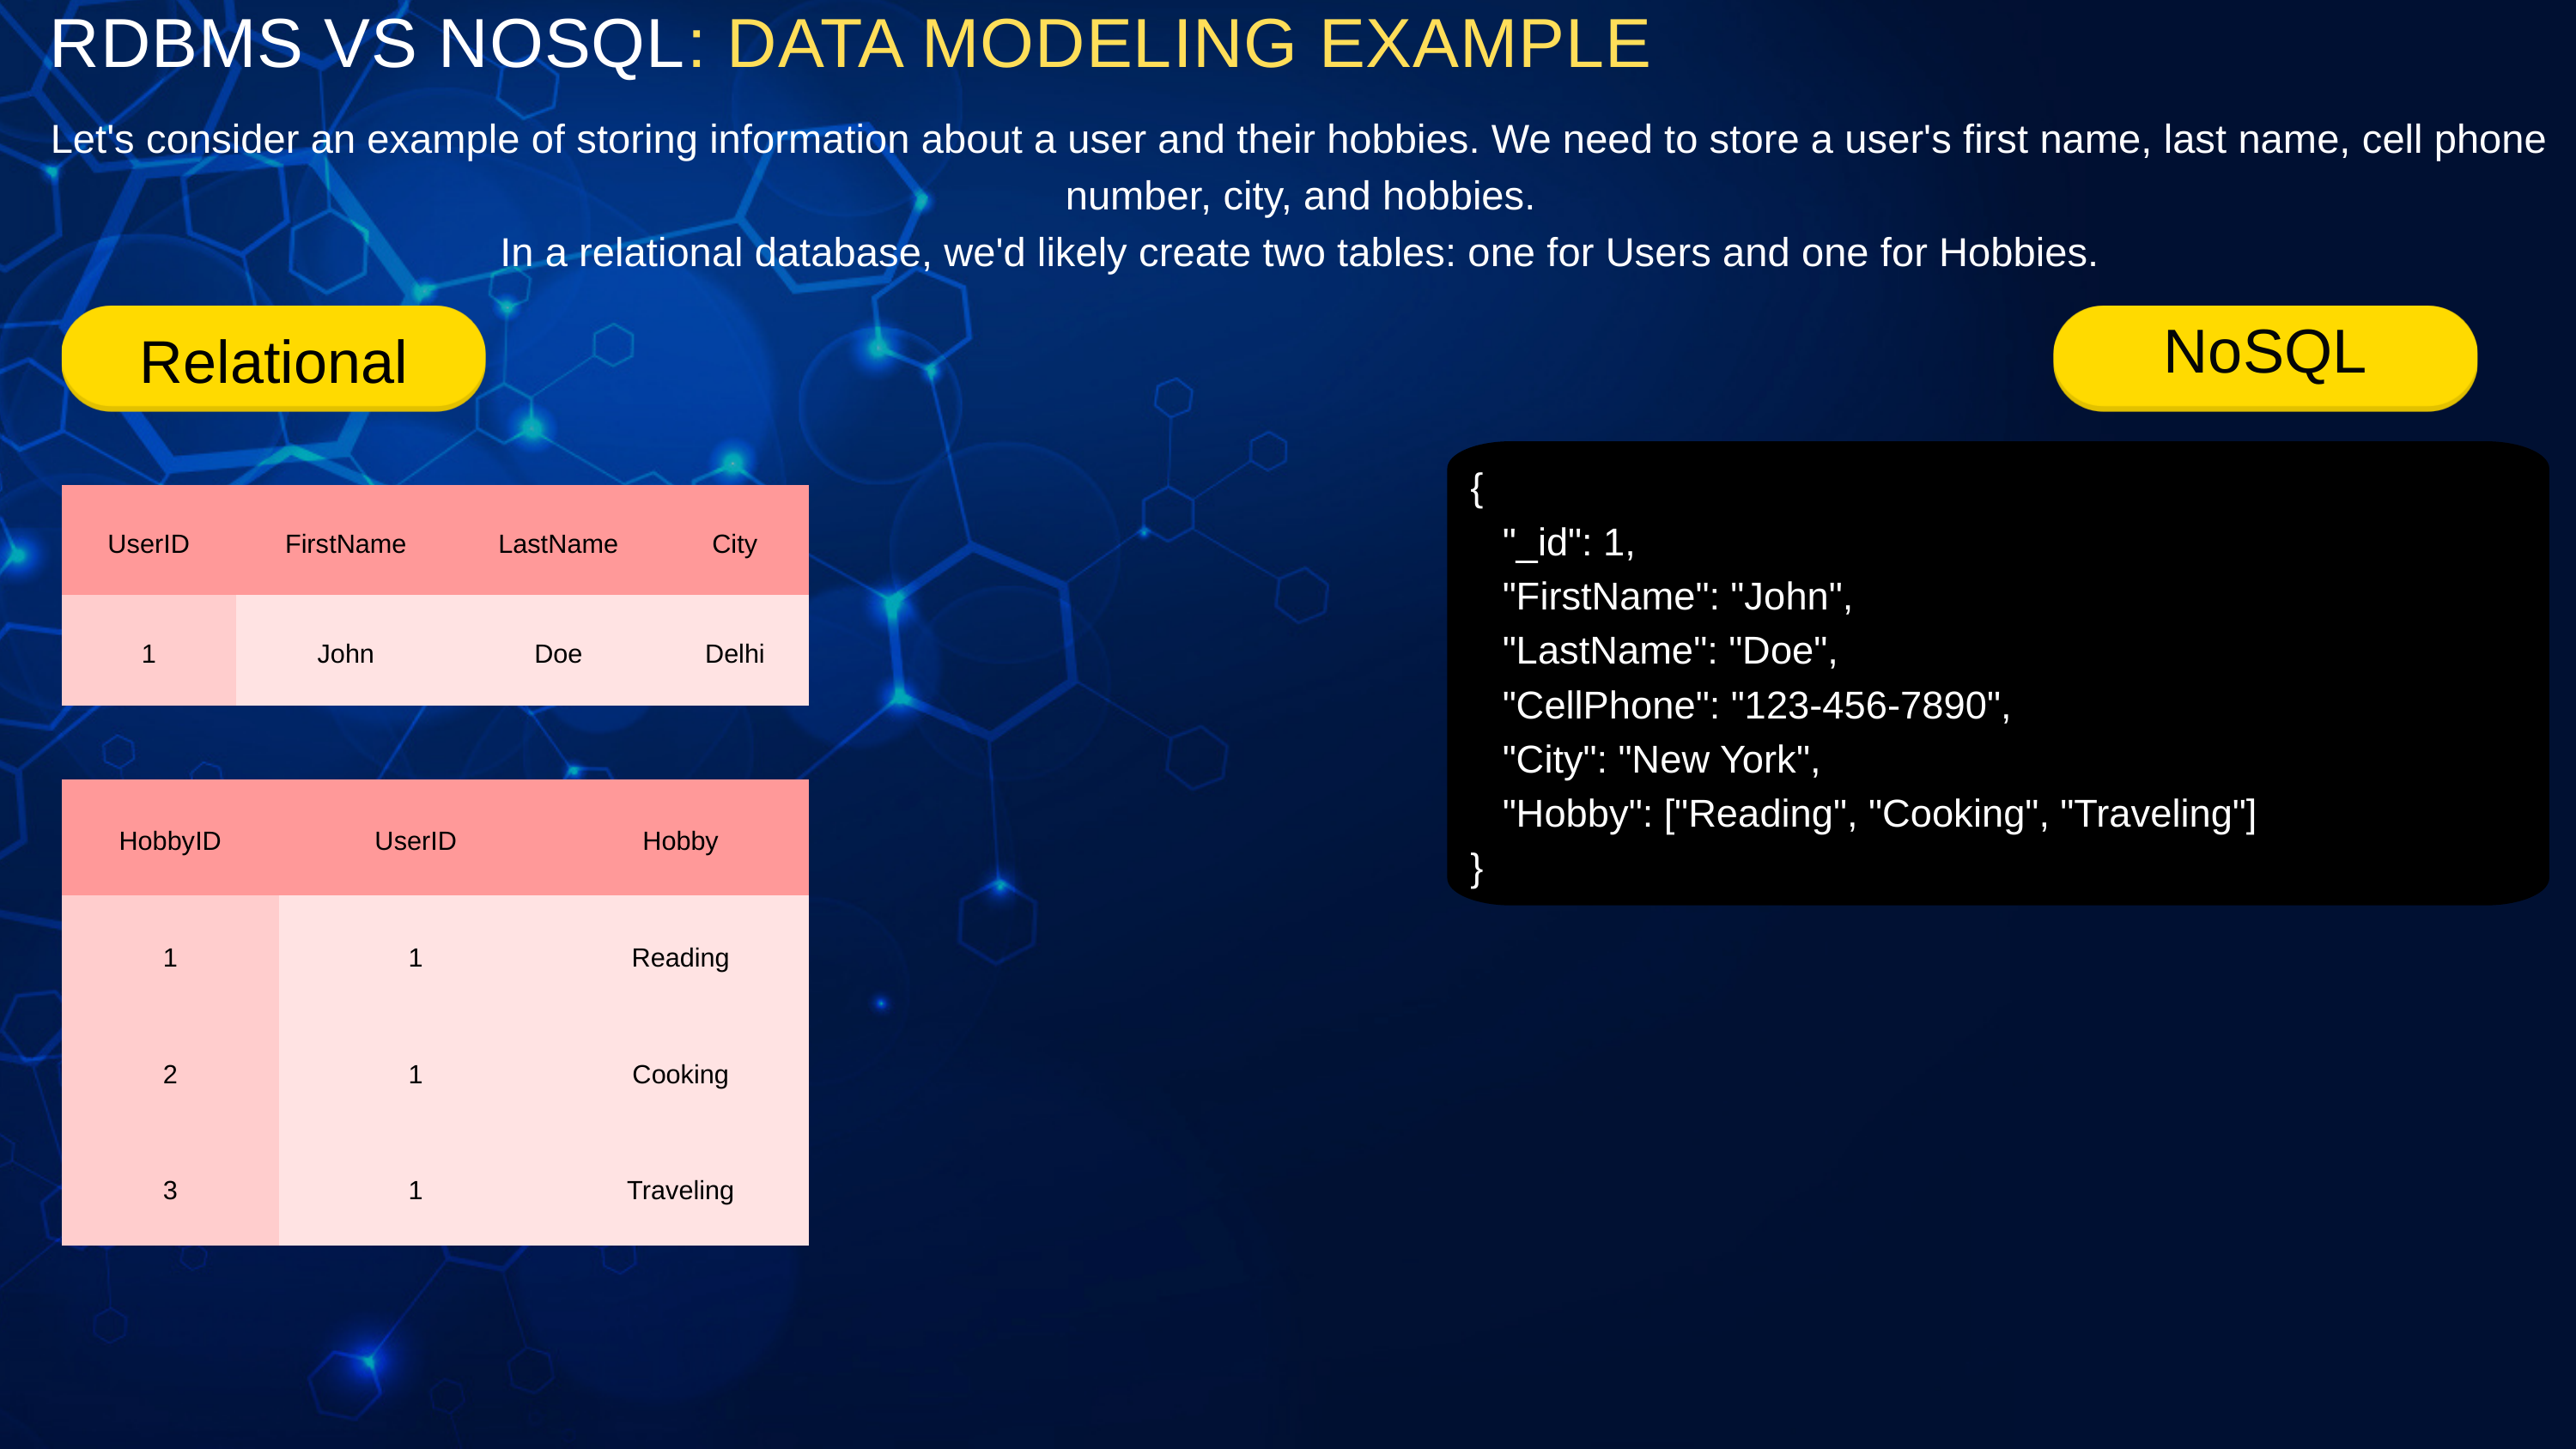

RDBMS VS NOSQL: DATA MODELING EXAMPLE
Let's consider an example of storing information about a user and their hobbies. We need to store a user's first name, last name, cell phone number, city, and hobbies.
In a relational database, we'd likely create two tables: one for Users and one for Hobbies.

NoSQL

Relational

{
   "_id": 1,
   "FirstName": "John",
   "LastName": "Doe",
   "CellPhone": "123-456-7890",
   "City": "New York",
   "Hobby": ["Reading", "Cooking", "Traveling"]
}
| UserID | FirstName | LastName | City |
| --- | --- | --- | --- |
| 1 | John | Doe | Delhi |
| HobbyID | UserID | Hobby |
| --- | --- | --- |
| 1 | 1 | Reading |
| 2 | 1 | Cooking |
| 3 | 1 | Traveling |